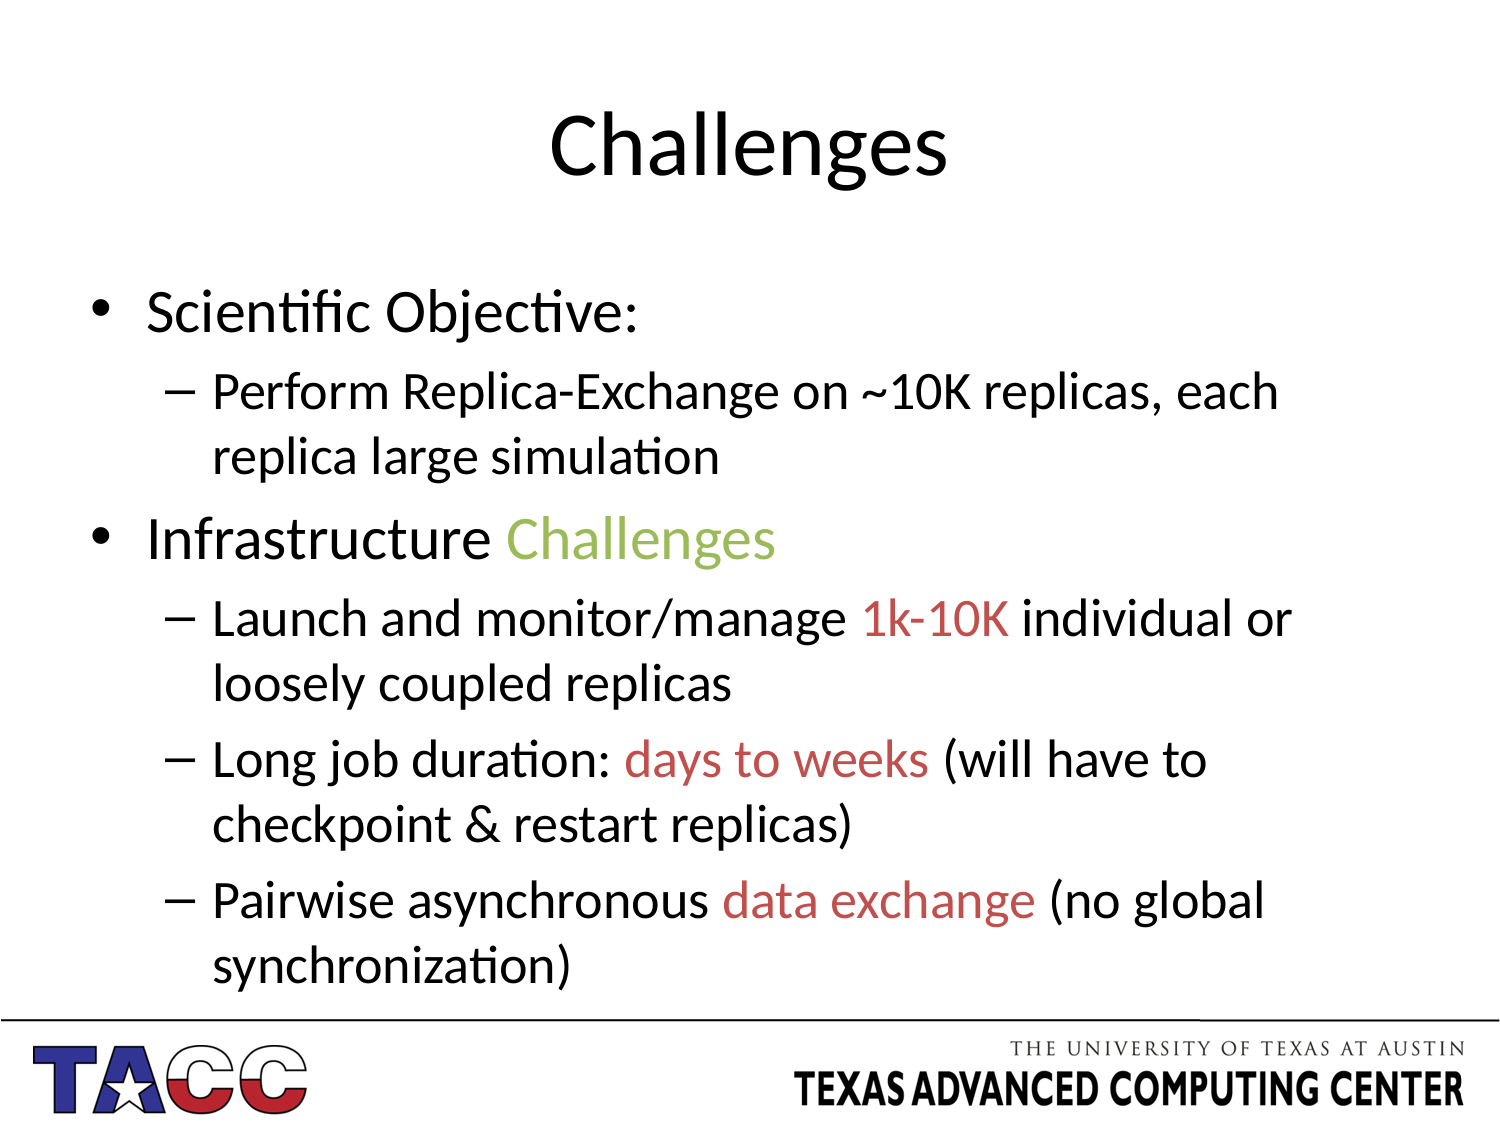

# Challenges
Scientific Objective:
Perform Replica-Exchange on ~10K replicas, each replica large simulation
Infrastructure Challenges
Launch and monitor/manage 1k-10K individual or loosely coupled replicas
Long job duration: days to weeks (will have to checkpoint & restart replicas)
Pairwise asynchronous data exchange (no global synchronization)